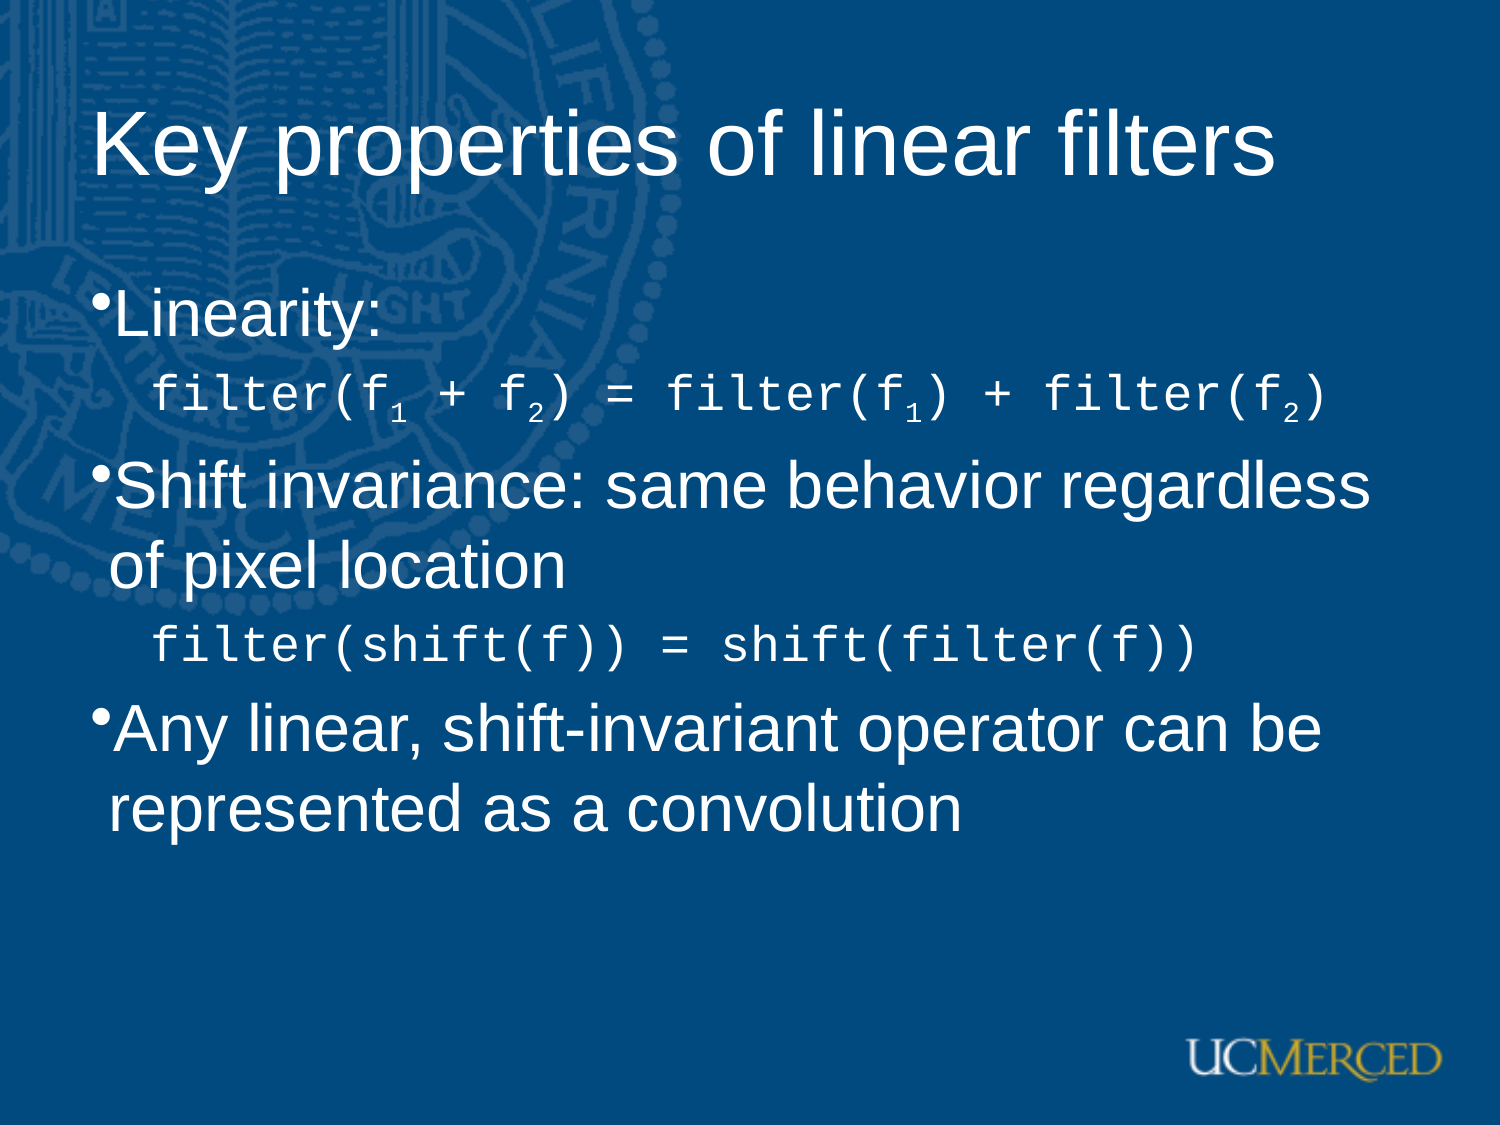

# Key properties of linear filters
Linearity:
  filter(f1 + f2) = filter(f1) + filter(f2)
Shift invariance: same behavior regardless of pixel location
  filter(shift(f)) = shift(filter(f))
Any linear, shift-invariant operator can be represented as a convolution